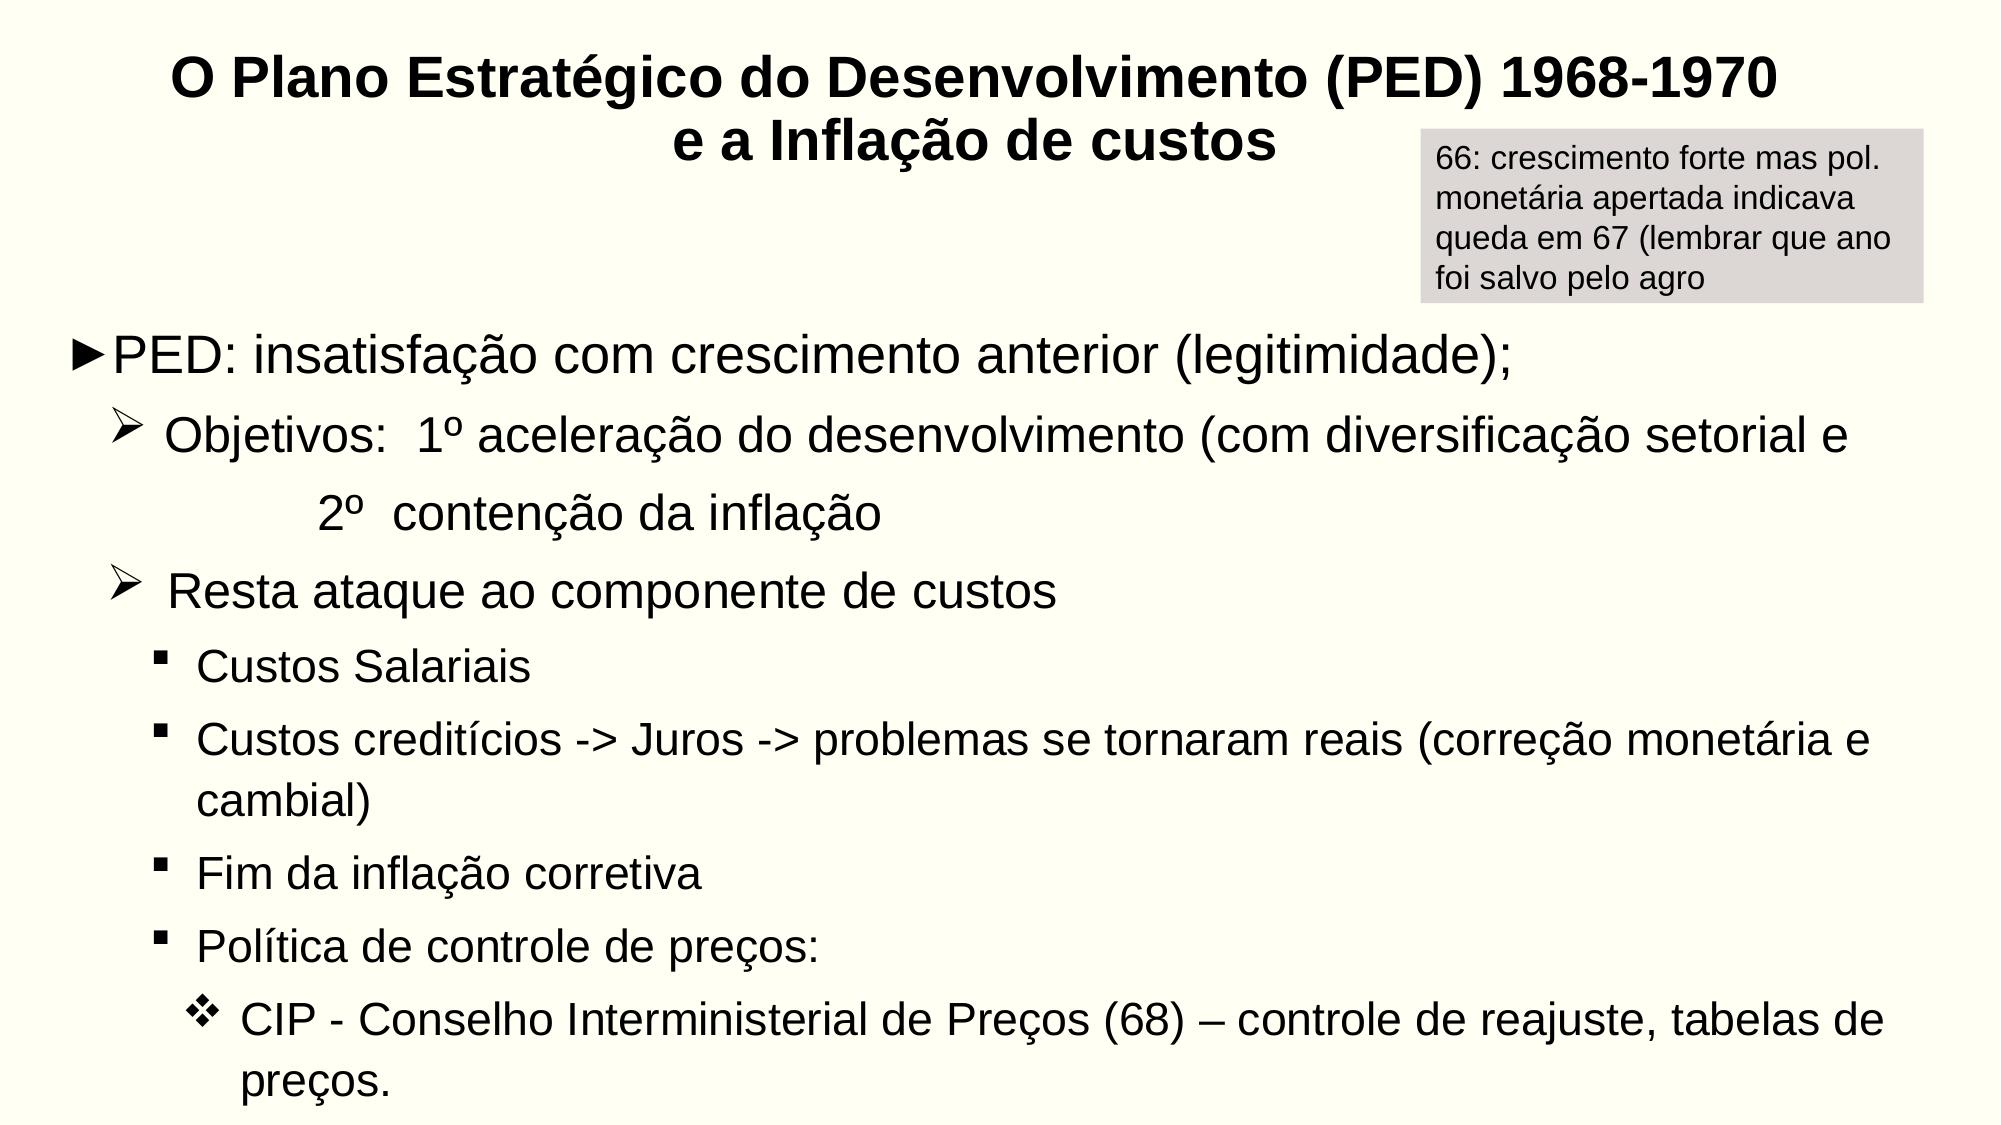

O Plano Estratégico do Desenvolvimento (PED) 1968-1970
e a Inflação de custos
66: crescimento forte mas pol. monetária apertada indicava queda em 67 (lembrar que ano foi salvo pelo agro
PED: insatisfação com crescimento anterior (legitimidade);
Objetivos:  1º aceleração do desenvolvimento (com diversificação setorial e
	               2º  contenção da inflação
Resta ataque ao componente de custos
Custos Salariais
Custos creditícios -> Juros -> problemas se tornaram reais (correção monetária e cambial)
Fim da inflação corretiva
Política de controle de preços:
CIP - Conselho Interministerial de Preços (68) – controle de reajuste, tabelas de preços.